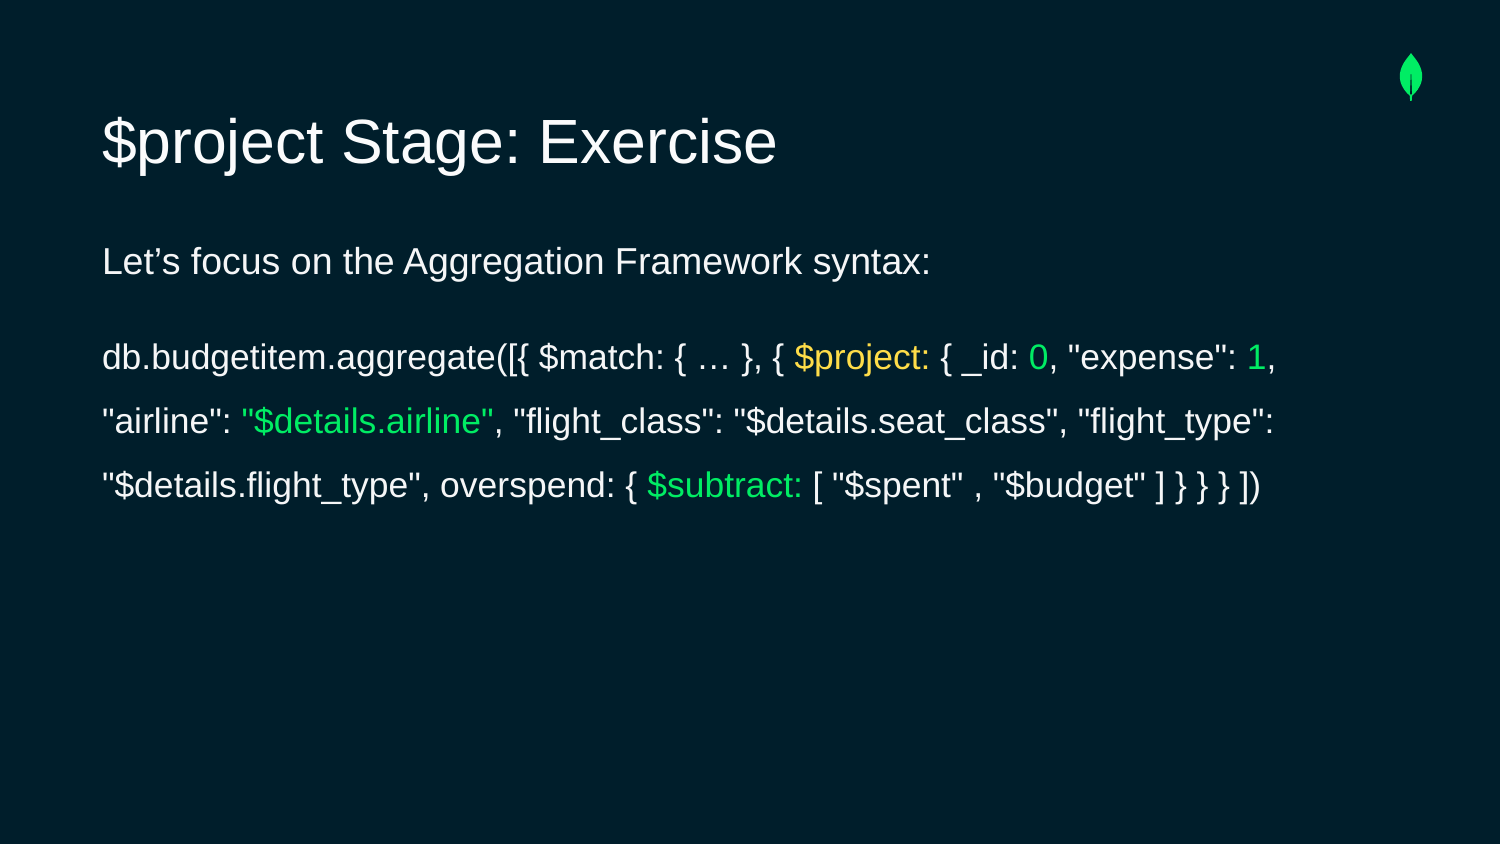

# $project Stage: Exercise

Let’s focus on the Aggregation Framework syntax:
db.budgetitem.aggregate([{ $match: { … }, { $project: { _id: 0, "expense": 1, "airline": "$details.airline", "flight_class": "$details.seat_class", "flight_type": "$details.flight_type", overspend: { $subtract: [ "$spent" , "$budget" ] } } } ])